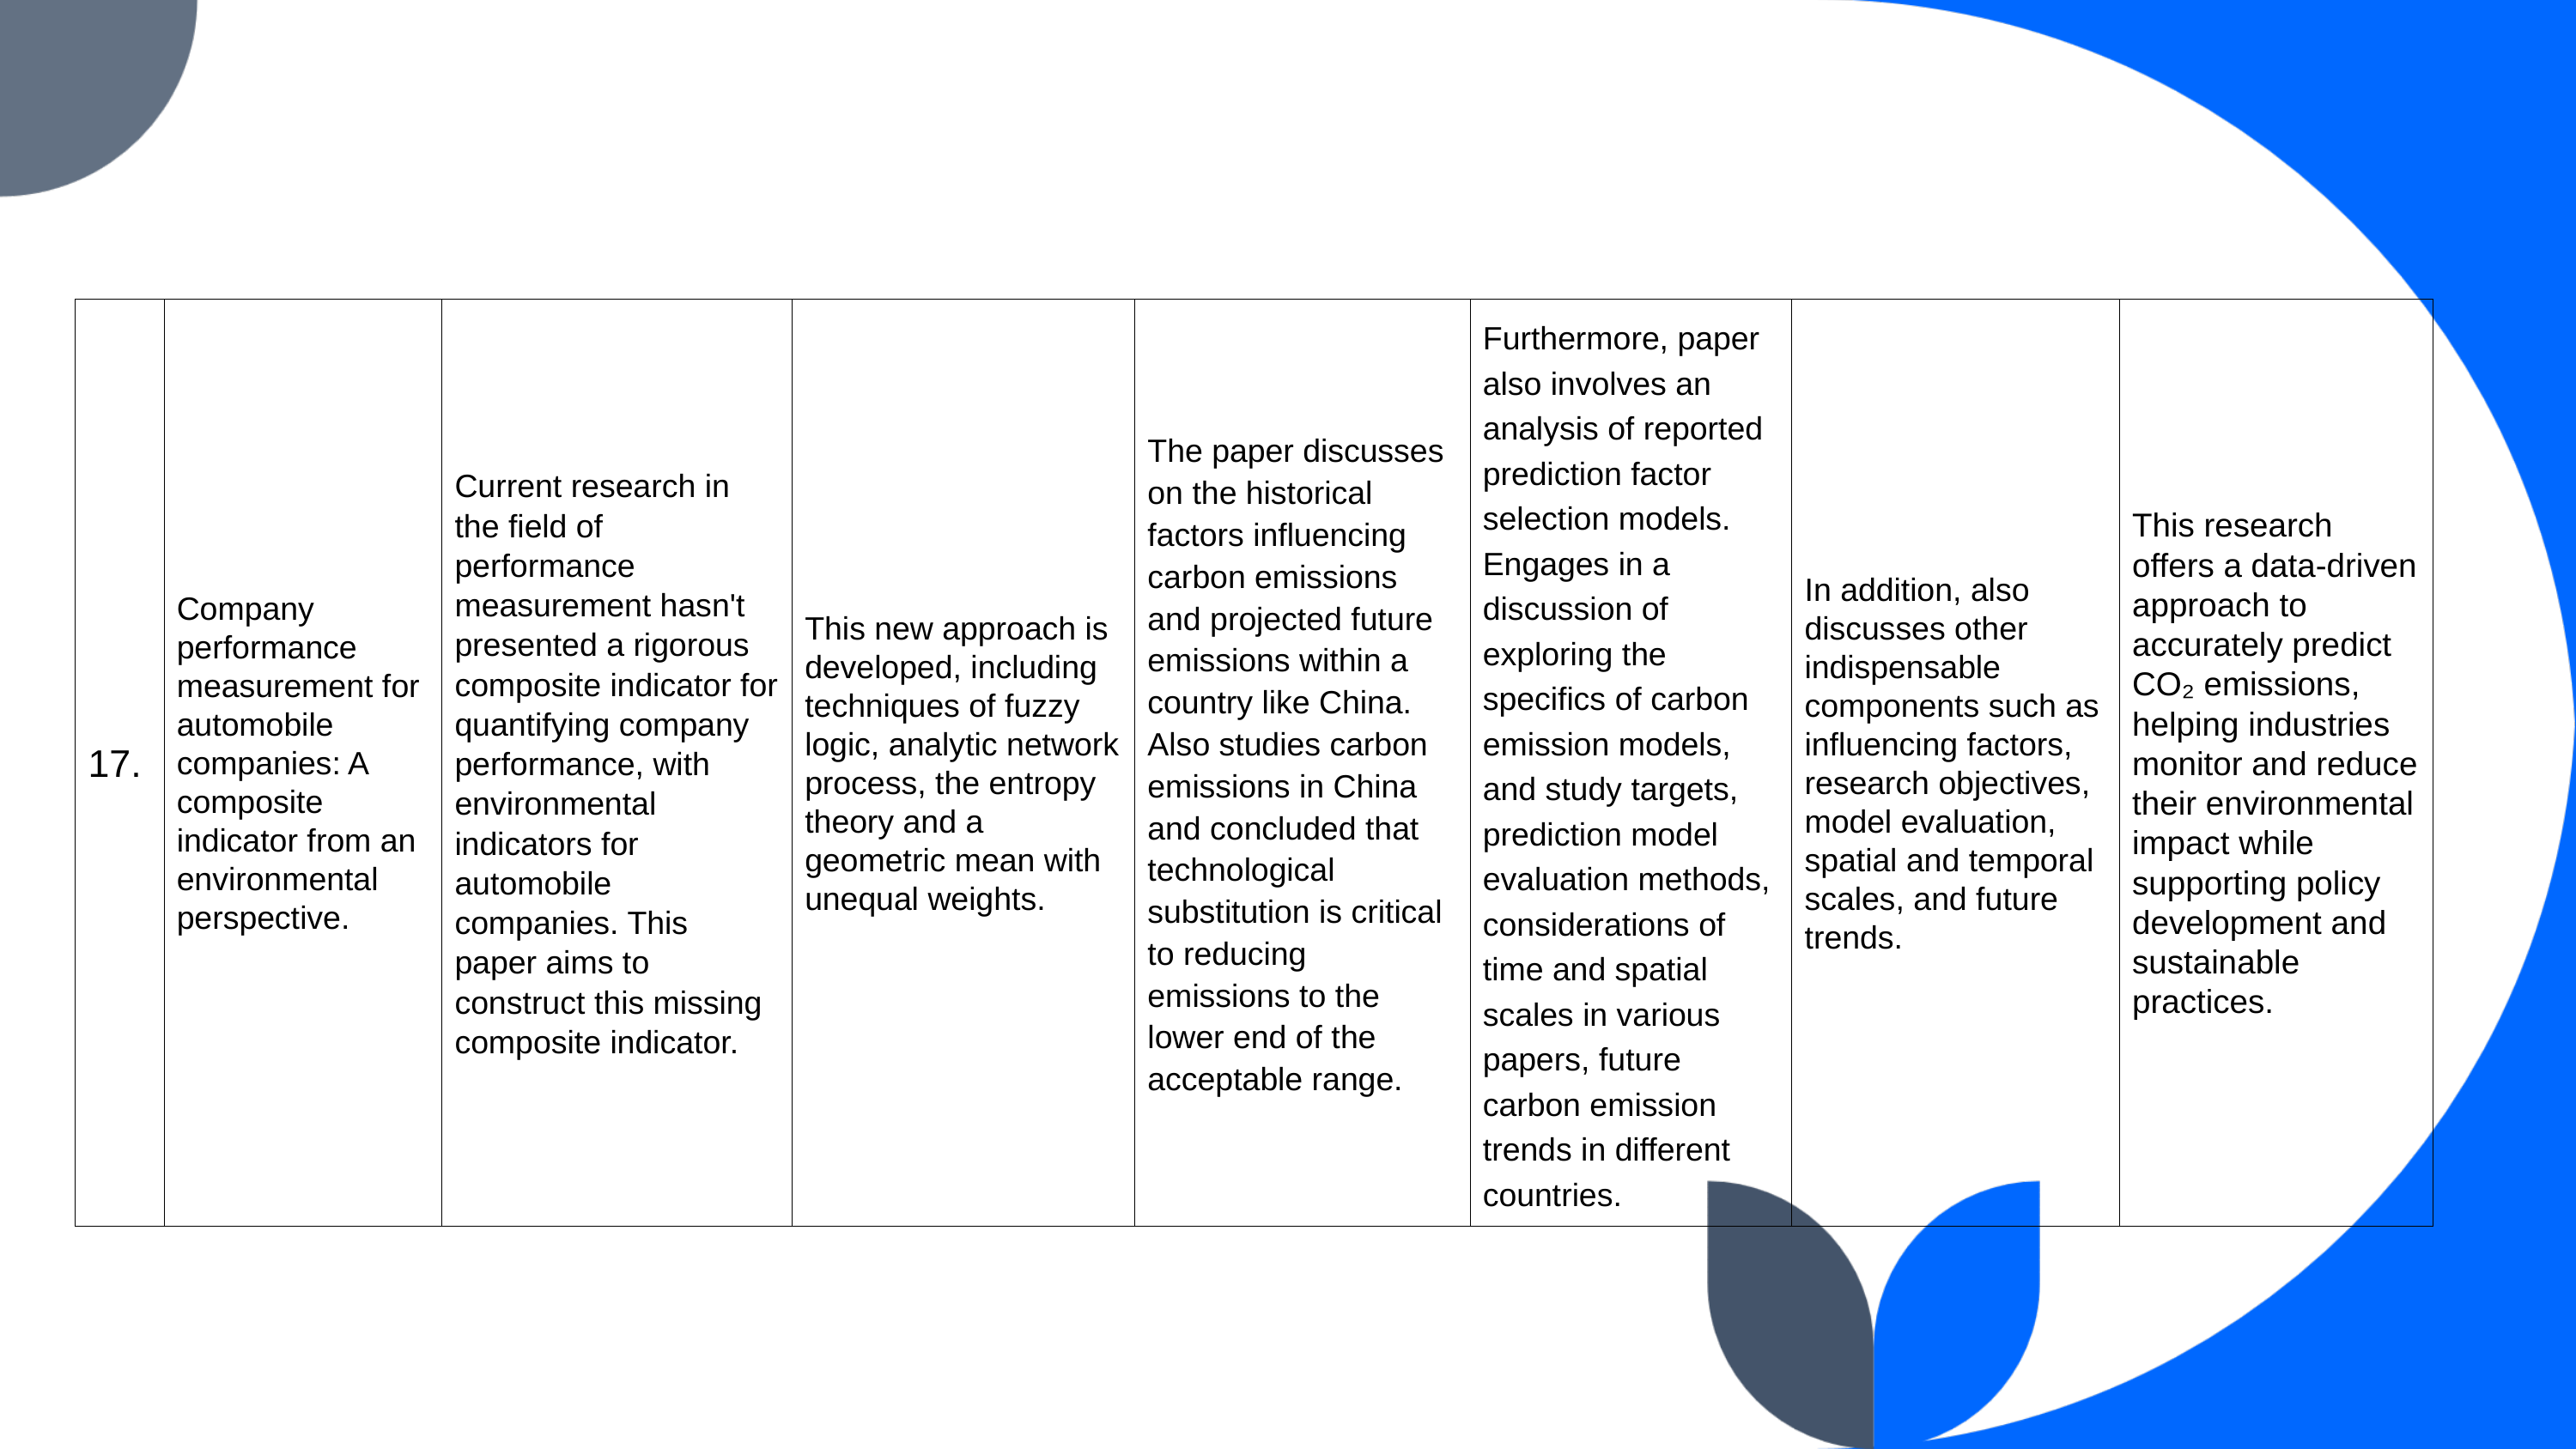

| 17. | Company performance measurement for automobile companies: A composite indicator from an environmental perspective. | Current research in the field of performance measurement hasn't presented a rigorous composite indicator for quantifying company performance, with environmental indicators for automobile companies. This paper aims to construct this missing composite indicator. | This new approach is developed, including techniques of fuzzy logic, analytic network process, the entropy theory and a geometric mean with unequal weights. | The paper discusses on the historical factors influencing carbon emissions and projected future emissions within a country like China. Also studies carbon emissions in China and concluded that technological substitution is critical to reducing emissions to the lower end of the acceptable range. | Furthermore, paper also involves an analysis of reported prediction factor selection models. Engages in a discussion of exploring the specifics of carbon emission models, and study targets, prediction model evaluation methods, considerations of time and spatial scales in various papers, future carbon emission trends in different countries. | In addition, also discusses other indispensable components such as influencing factors, research objectives, model evaluation, spatial and temporal scales, and future trends. | This research offers a data-driven approach to accurately predict CO₂ emissions, helping industries monitor and reduce their environmental impact while supporting policy development and sustainable practices. |
| --- | --- | --- | --- | --- | --- | --- | --- |